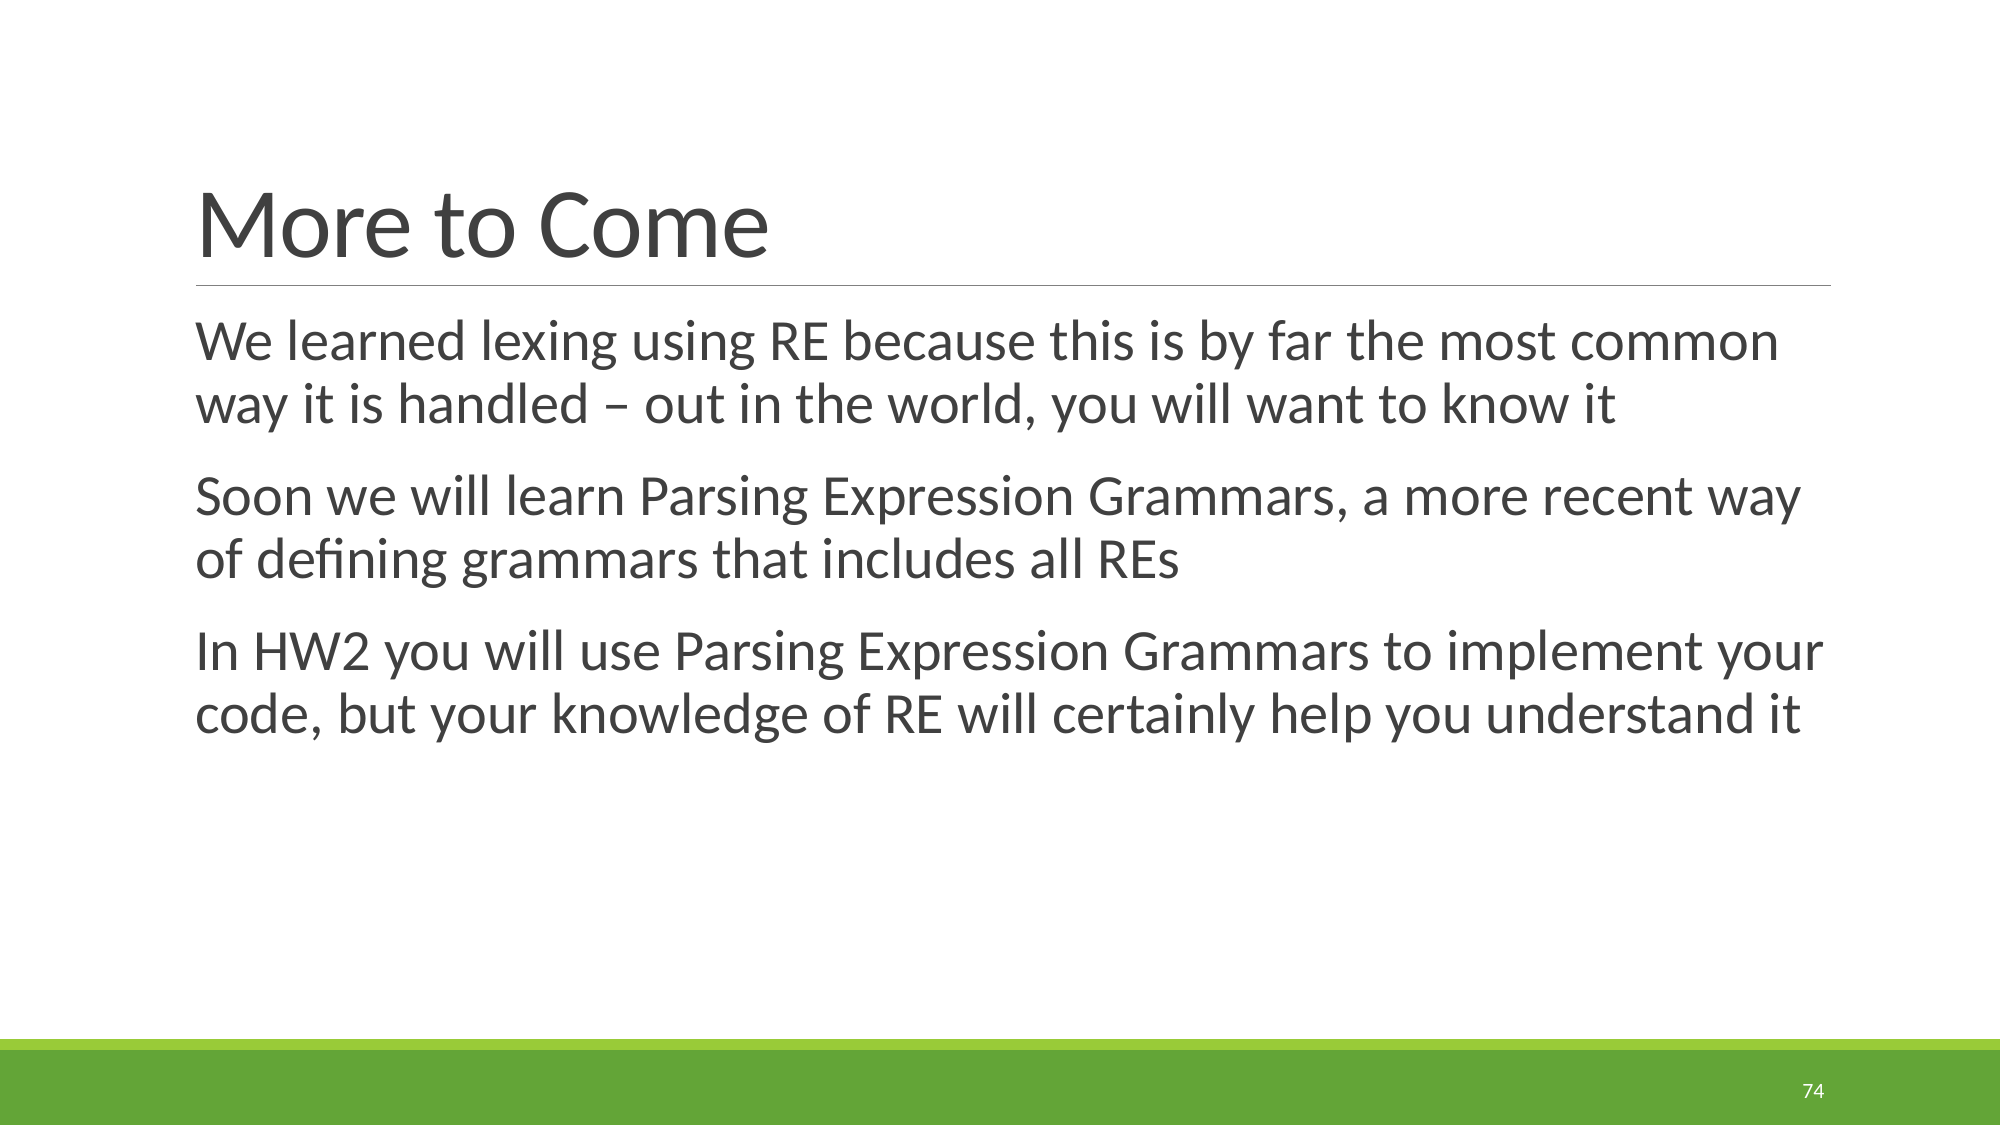

# More to Come
We learned lexing using RE because this is by far the most common way it is handled – out in the world, you will want to know it
Soon we will learn Parsing Expression Grammars, a more recent way of defining grammars that includes all REs
In HW2 you will use Parsing Expression Grammars to implement your code, but your knowledge of RE will certainly help you understand it
74